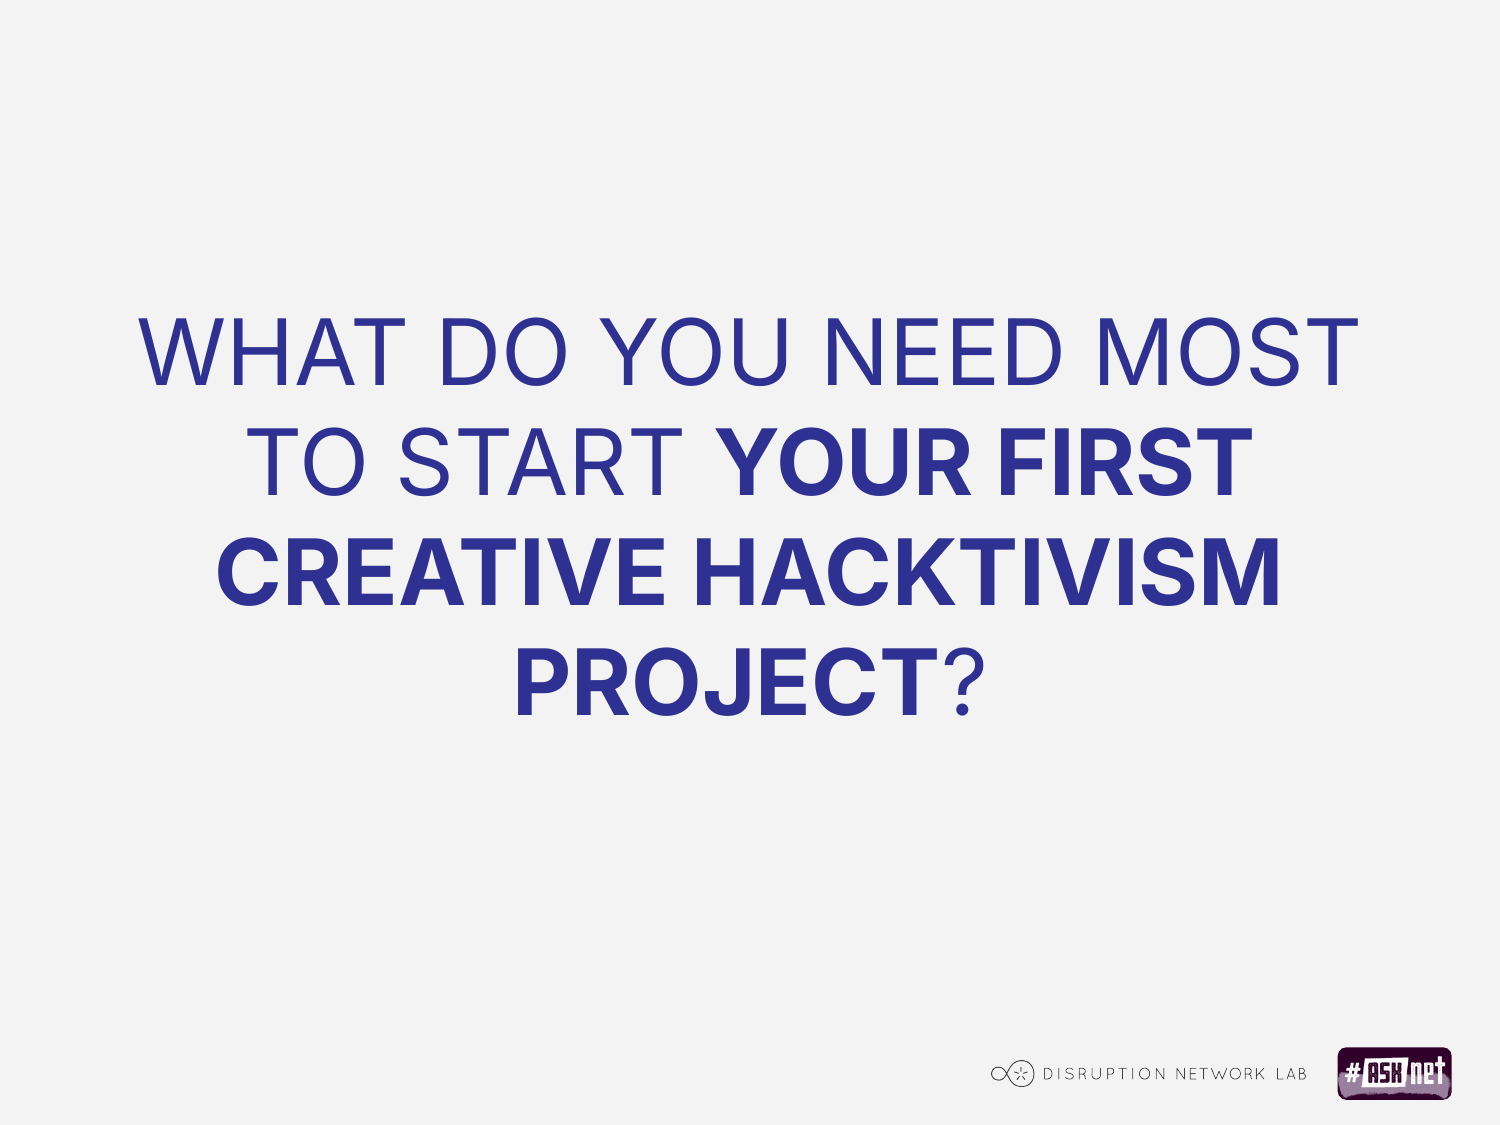

WHAT DO YOU NEED MOST TO START YOUR FIRST CREATIVE HACKTIVISM PROJECT?